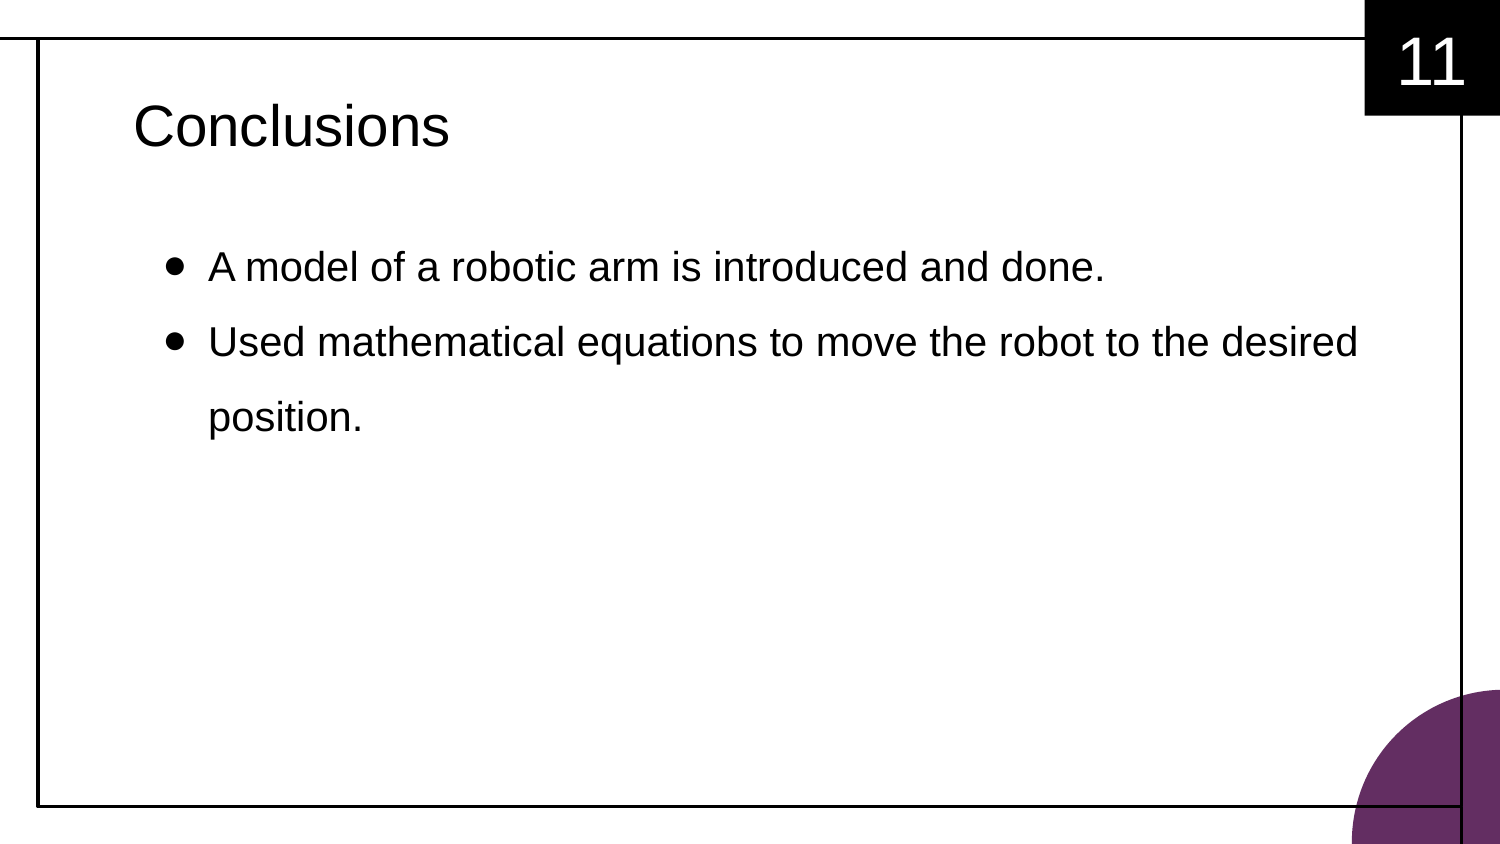

11
# Conclusions
A model of a robotic arm is introduced and done.
Used mathematical equations to move the robot to the desired position.